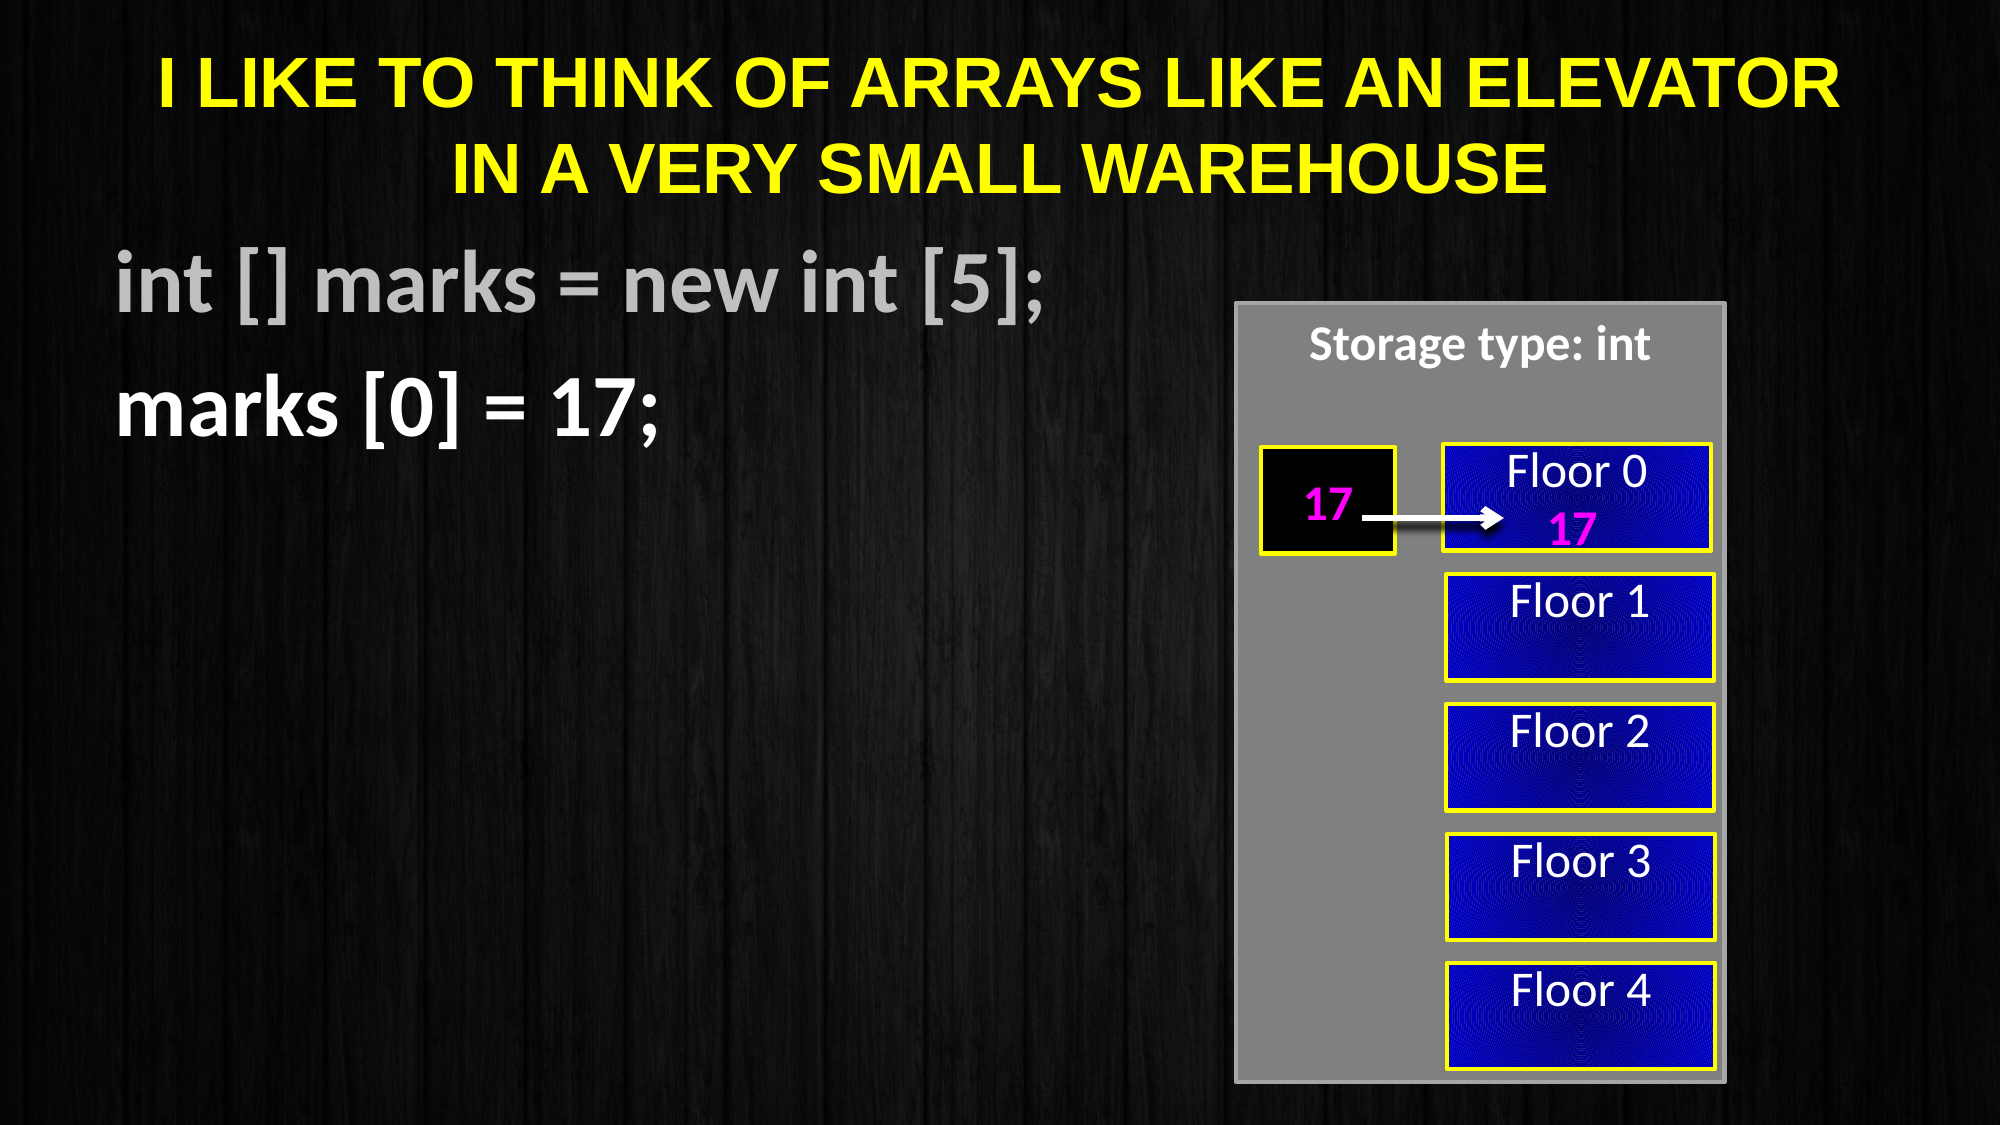

# I like to think of arrays like an elevator in a very small warehouse
int [] marks = new int [5];
marks [0] = 17;
Storage type: int
Floor 0

17
17
Floor 1

Floor 2

Floor 3

Floor 4